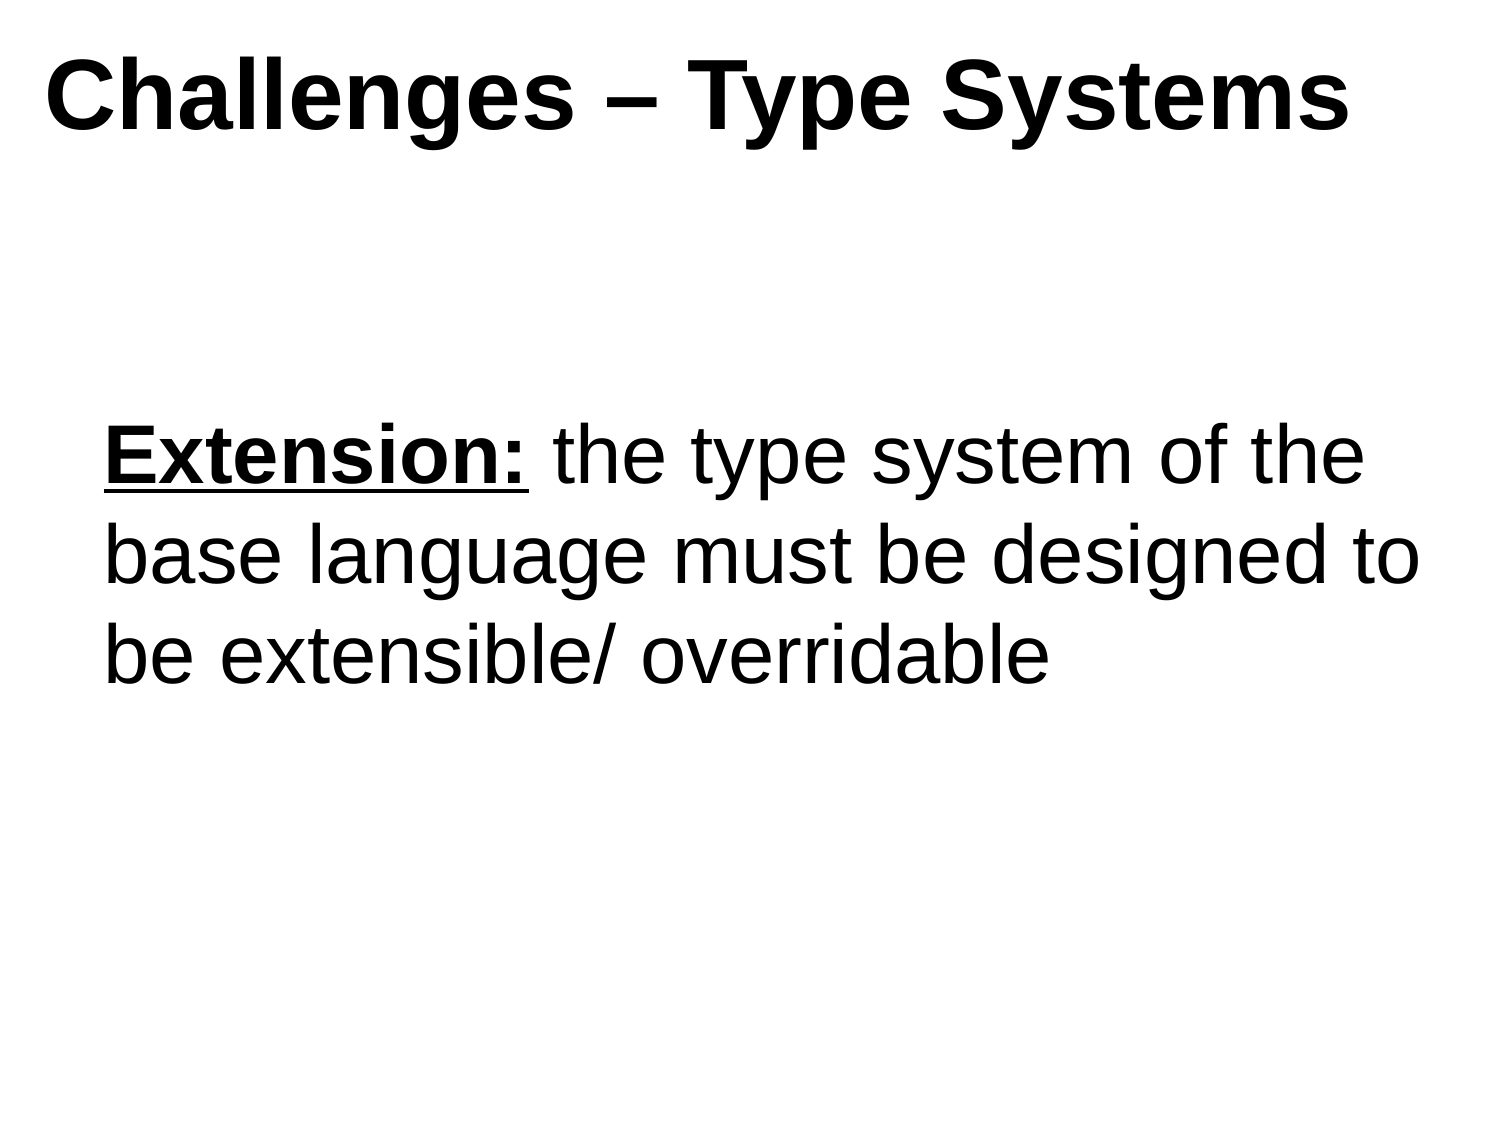

Challenges – Type Systems
Behavior
Extension: the type system of the base language must be designed to be extensible/ overridable